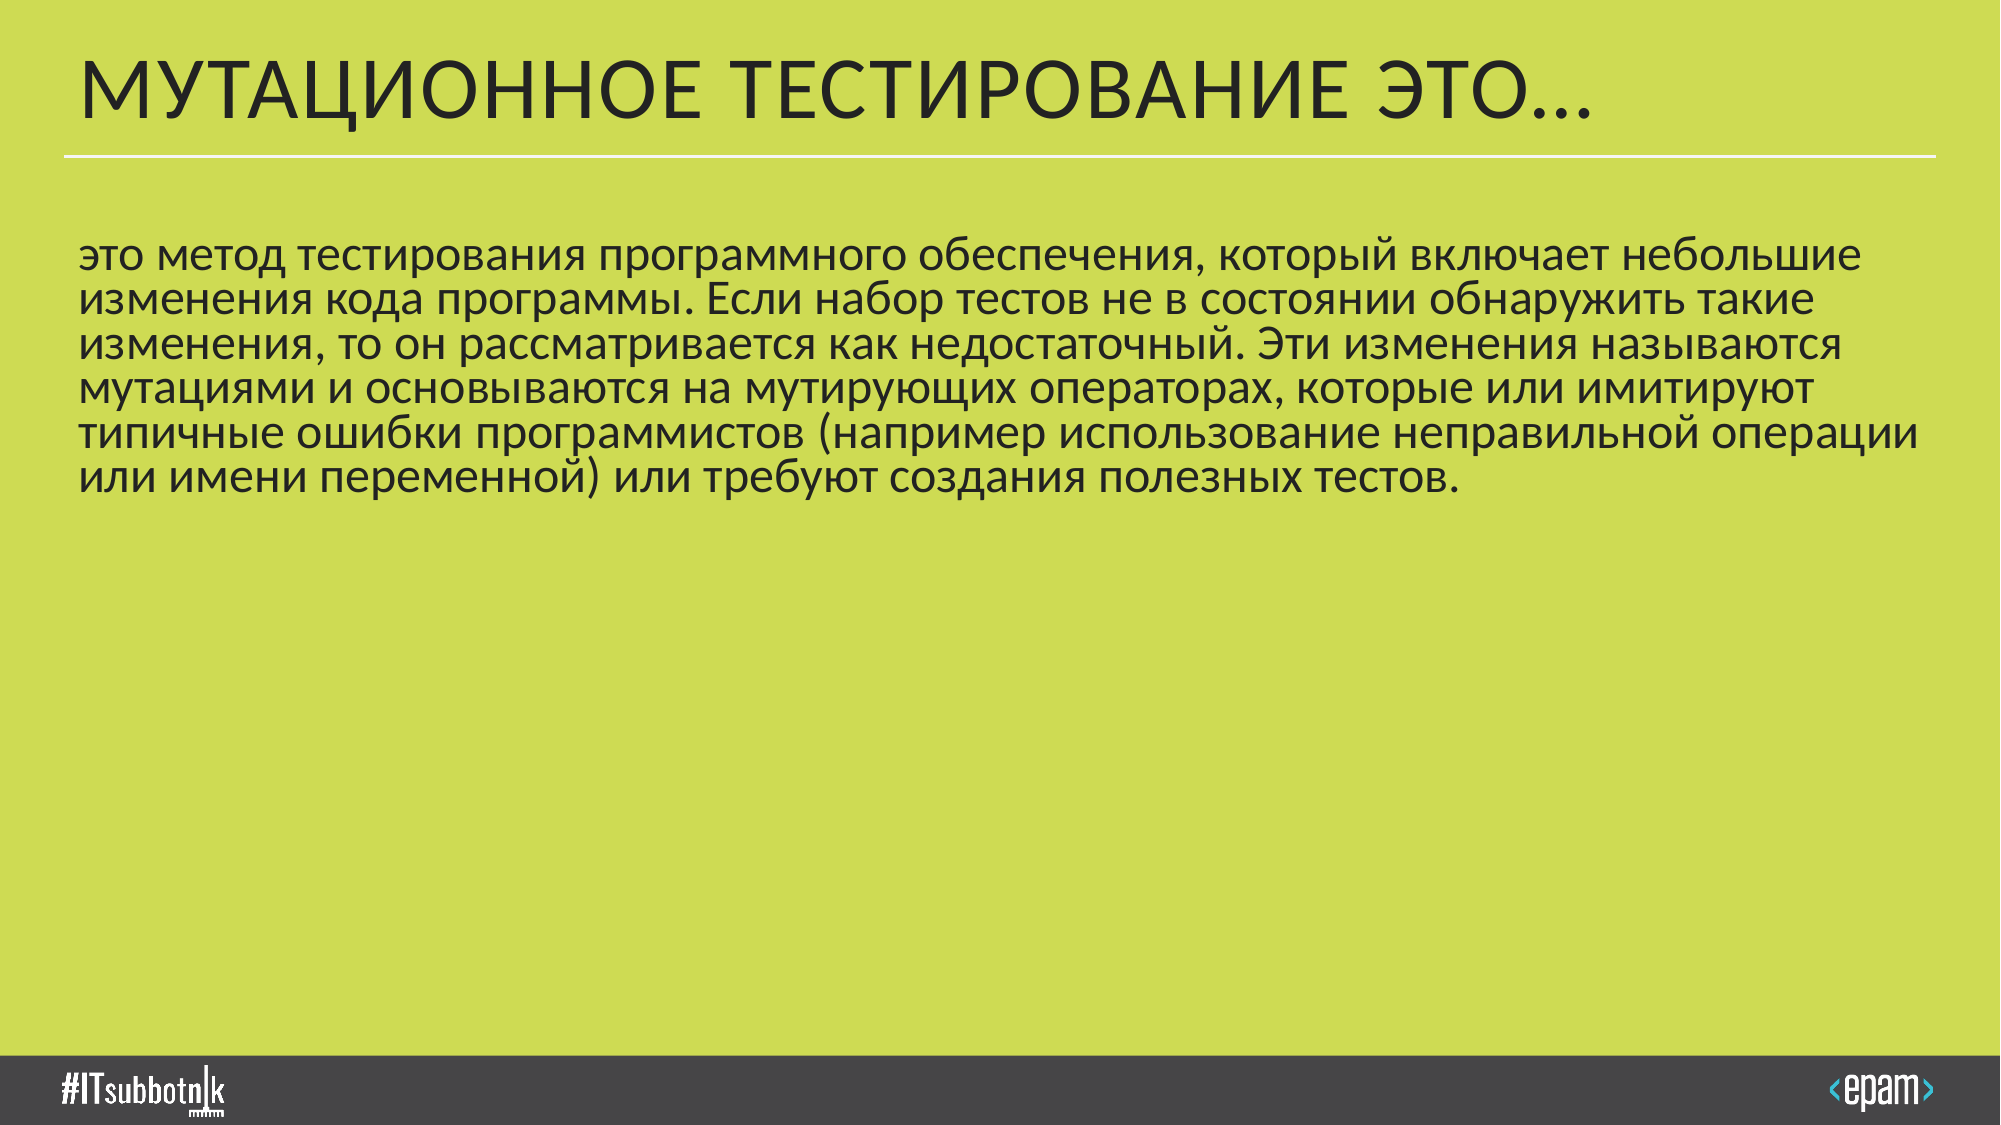

# Мутационное тестирование это…
это метод тестирования программного обеспечения, который включает небольшие изменения кода программы. Если набор тестов не в состоянии обнаружить такие изменения, то он рассматривается как недостаточный. Эти изменения называются мутациями и основываются на мутирующих операторах, которые или имитируют типичные ошибки программистов (например использование неправильной операции или имени переменной) или требуют создания полезных тестов.